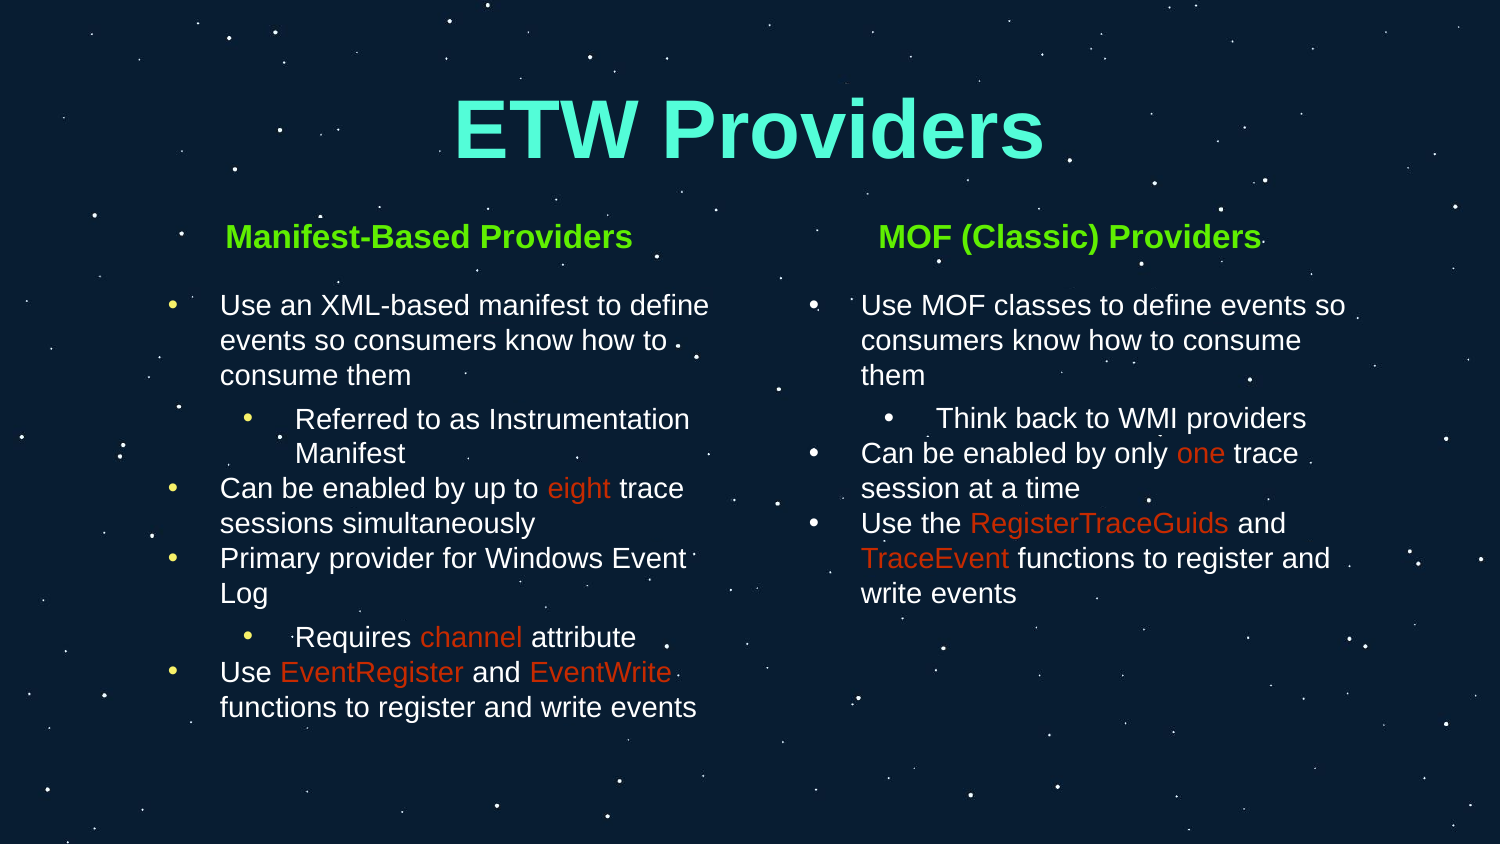

# ETW Providers
Manifest-Based Providers
MOF (Classic) Providers
Use an XML-based manifest to define events so consumers know how to consume them
Referred to as Instrumentation Manifest
Can be enabled by up to eight trace sessions simultaneously
Primary provider for Windows Event Log
Requires channel attribute
Use EventRegister and EventWrite functions to register and write events
Use MOF classes to define events so consumers know how to consume them
Think back to WMI providers
Can be enabled by only one trace session at a time
Use the RegisterTraceGuids and TraceEvent functions to register and write events